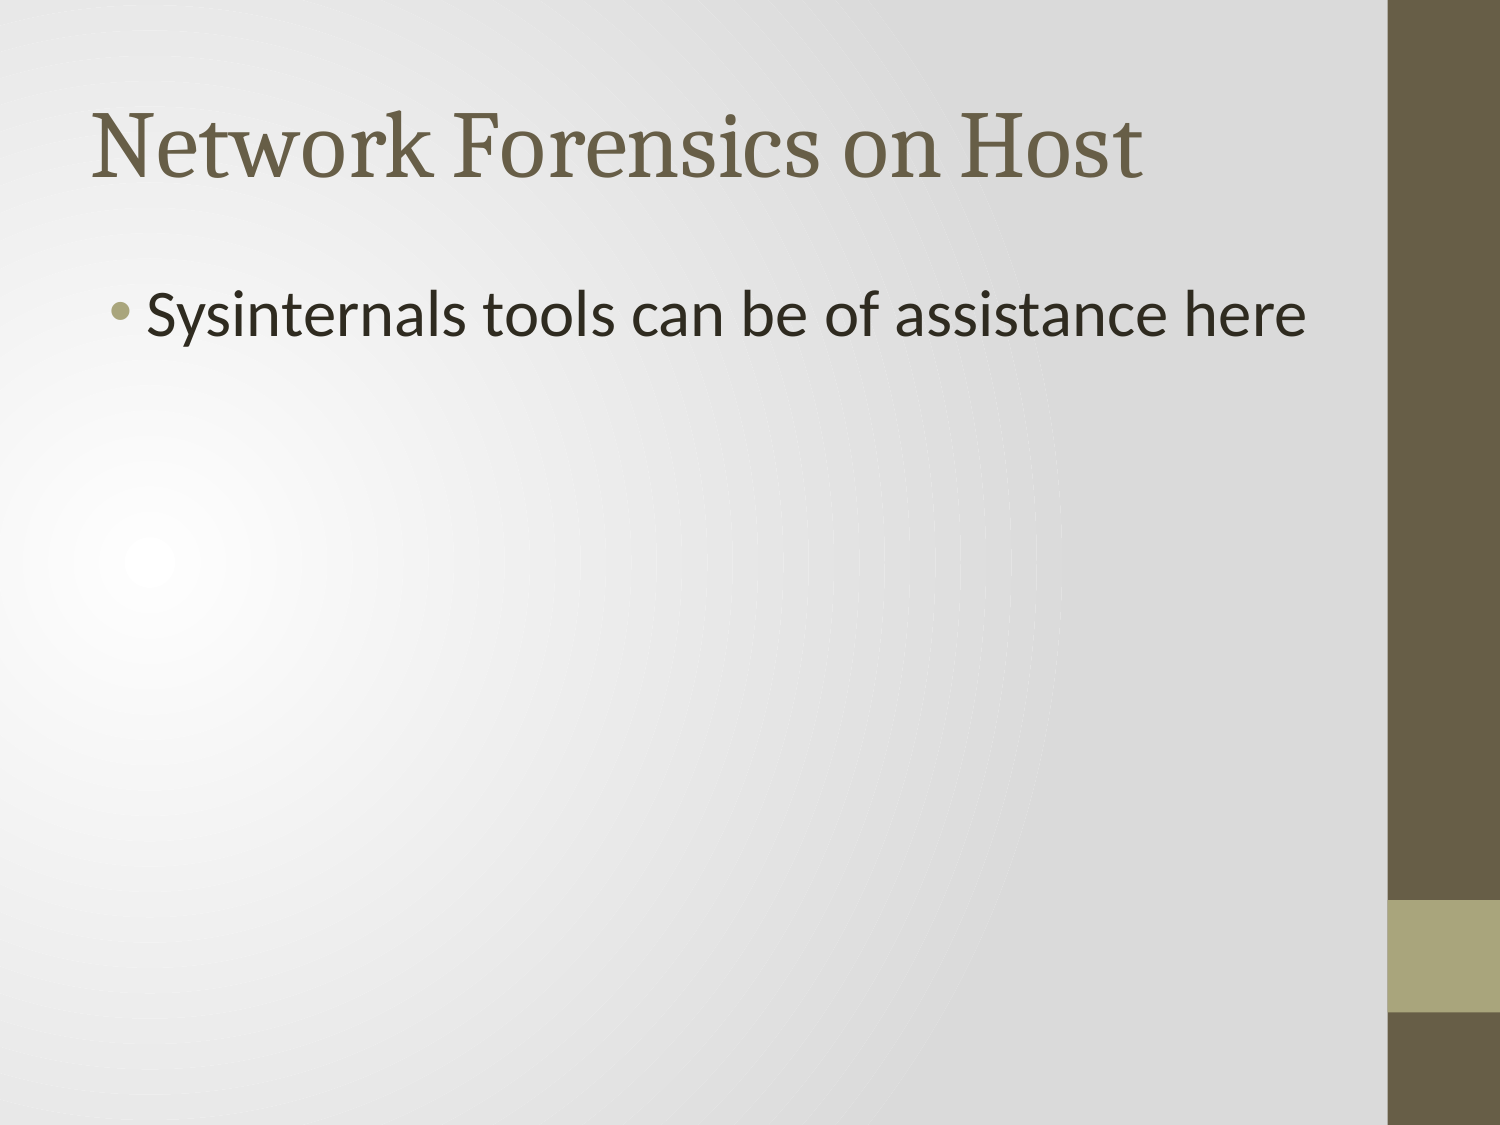

# Network Forensics on Host
Sysinternals tools can be of assistance here